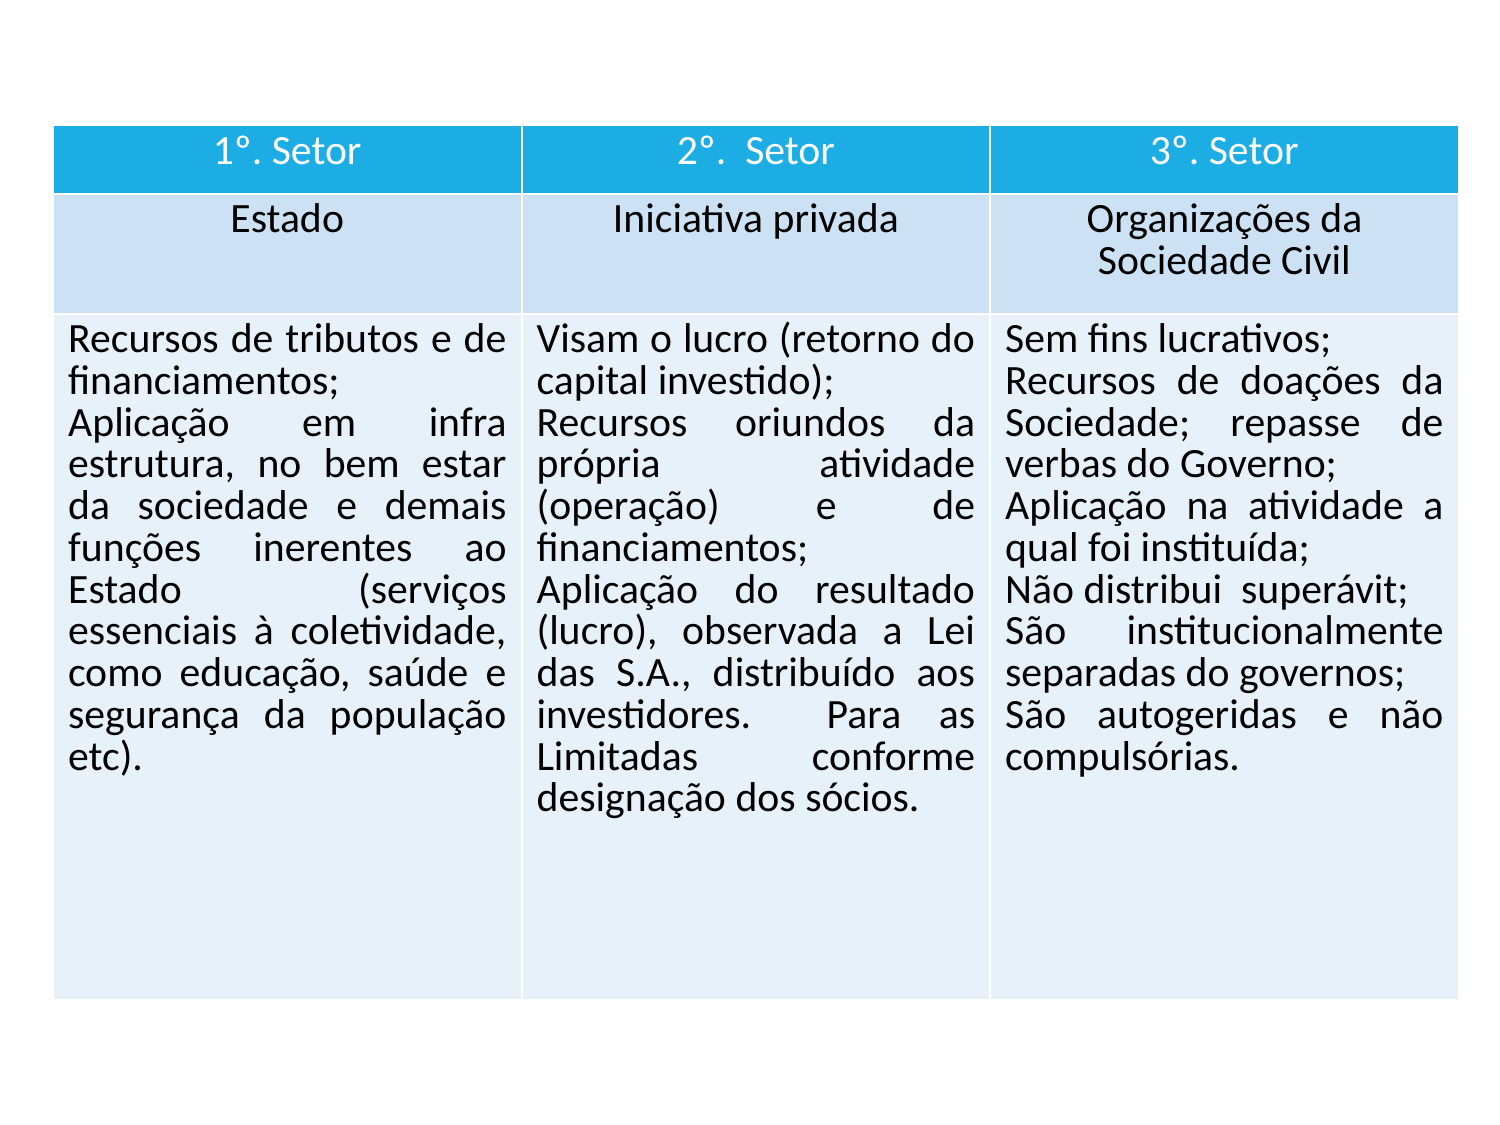

| 1º. Setor | 2º. Setor | 3º. Setor |
| --- | --- | --- |
| Estado | Iniciativa privada | Organizações da Sociedade Civil |
| Recursos de tributos e de financiamentos; Aplicação em infra estrutura, no bem estar da sociedade e demais funções inerentes ao Estado (serviços essenciais à coletividade, como educação, saúde e segurança da população etc). | Visam o lucro (retorno do capital investido); Recursos oriundos da própria atividade (operação) e de financiamentos; Aplicação do resultado (lucro), observada a Lei das S.A., distribuído aos investidores. Para as Limitadas conforme designação dos sócios. | Sem fins lucrativos; Recursos de doações da Sociedade; repasse de verbas do Governo; Aplicação na atividade a qual foi instituída; Não distribui superávit; São institucionalmente separadas do governos; São autogeridas e não compulsórias. |